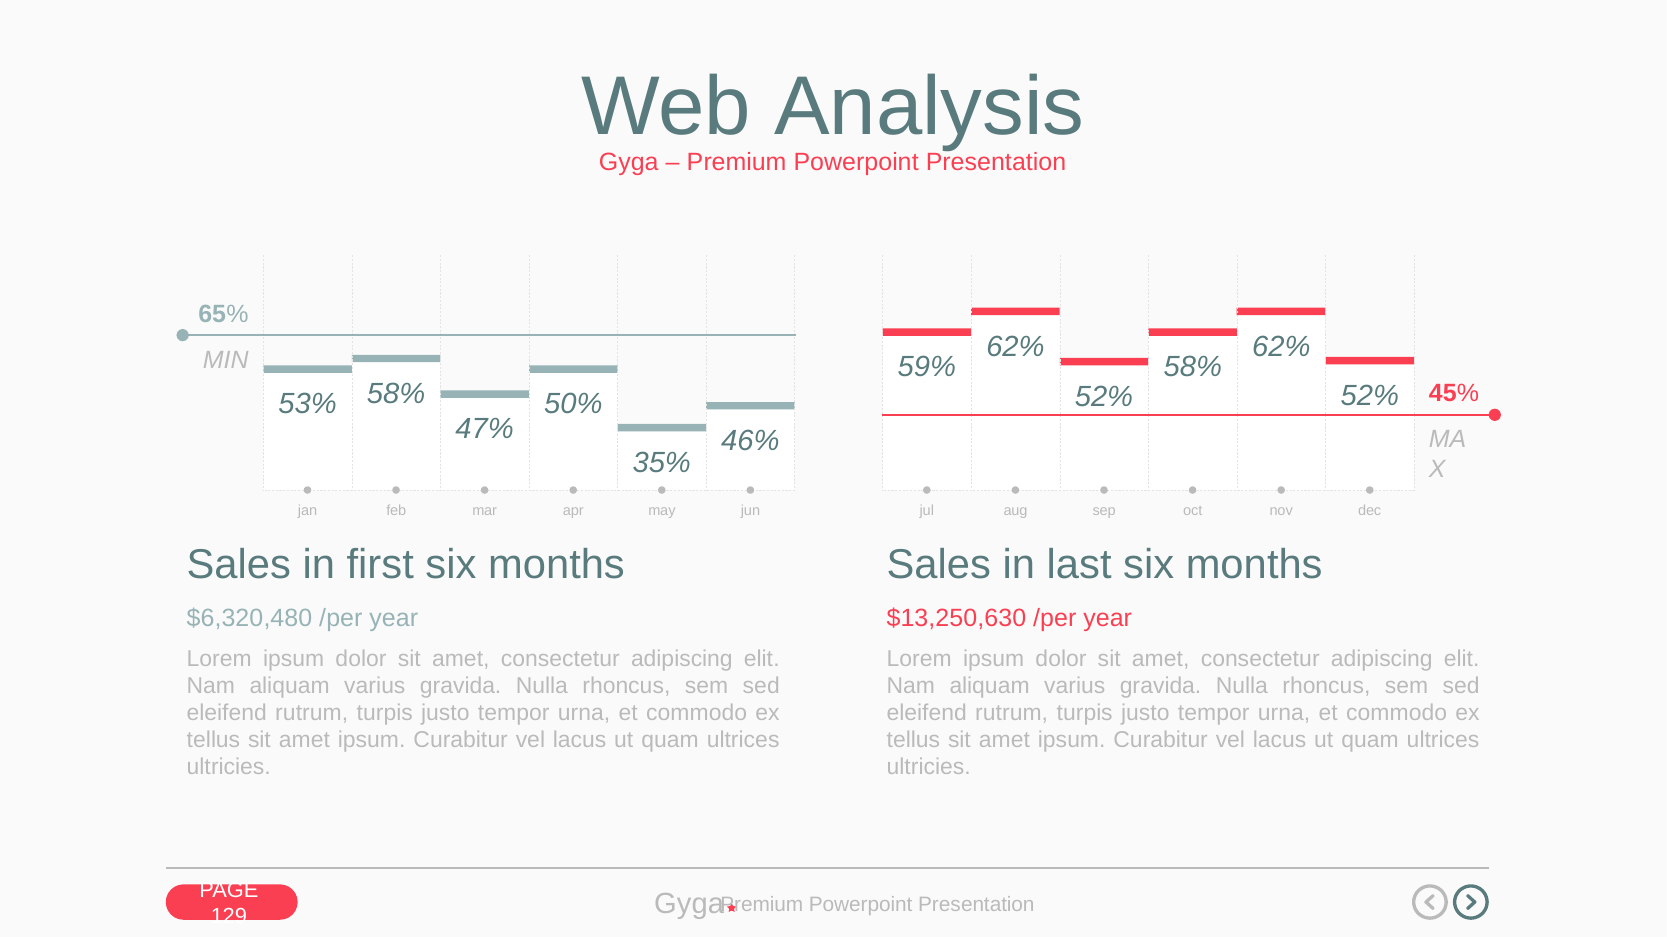

Web Analysis
Gyga – Premium Powerpoint Presentation
65%

62%
62%

59%
58%
MIN

58%
52%
52%

45%
53%
50%

47%

46%
MAX

35%

jun
dec
apr
oct
mar
sep
jan
feb
may
jul
aug
nov
Sales in first six months
$6,320,480 /per year
Lorem ipsum dolor sit amet, consectetur adipiscing elit. Nam aliquam varius gravida. Nulla rhoncus, sem sed eleifend rutrum, turpis justo tempor urna, et commodo ex tellus sit amet ipsum. Curabitur vel lacus ut quam ultrices ultricies.
Sales in last six months
$13,250,630 /per year
Lorem ipsum dolor sit amet, consectetur adipiscing elit. Nam aliquam varius gravida. Nulla rhoncus, sem sed eleifend rutrum, turpis justo tempor urna, et commodo ex tellus sit amet ipsum. Curabitur vel lacus ut quam ultrices ultricies.